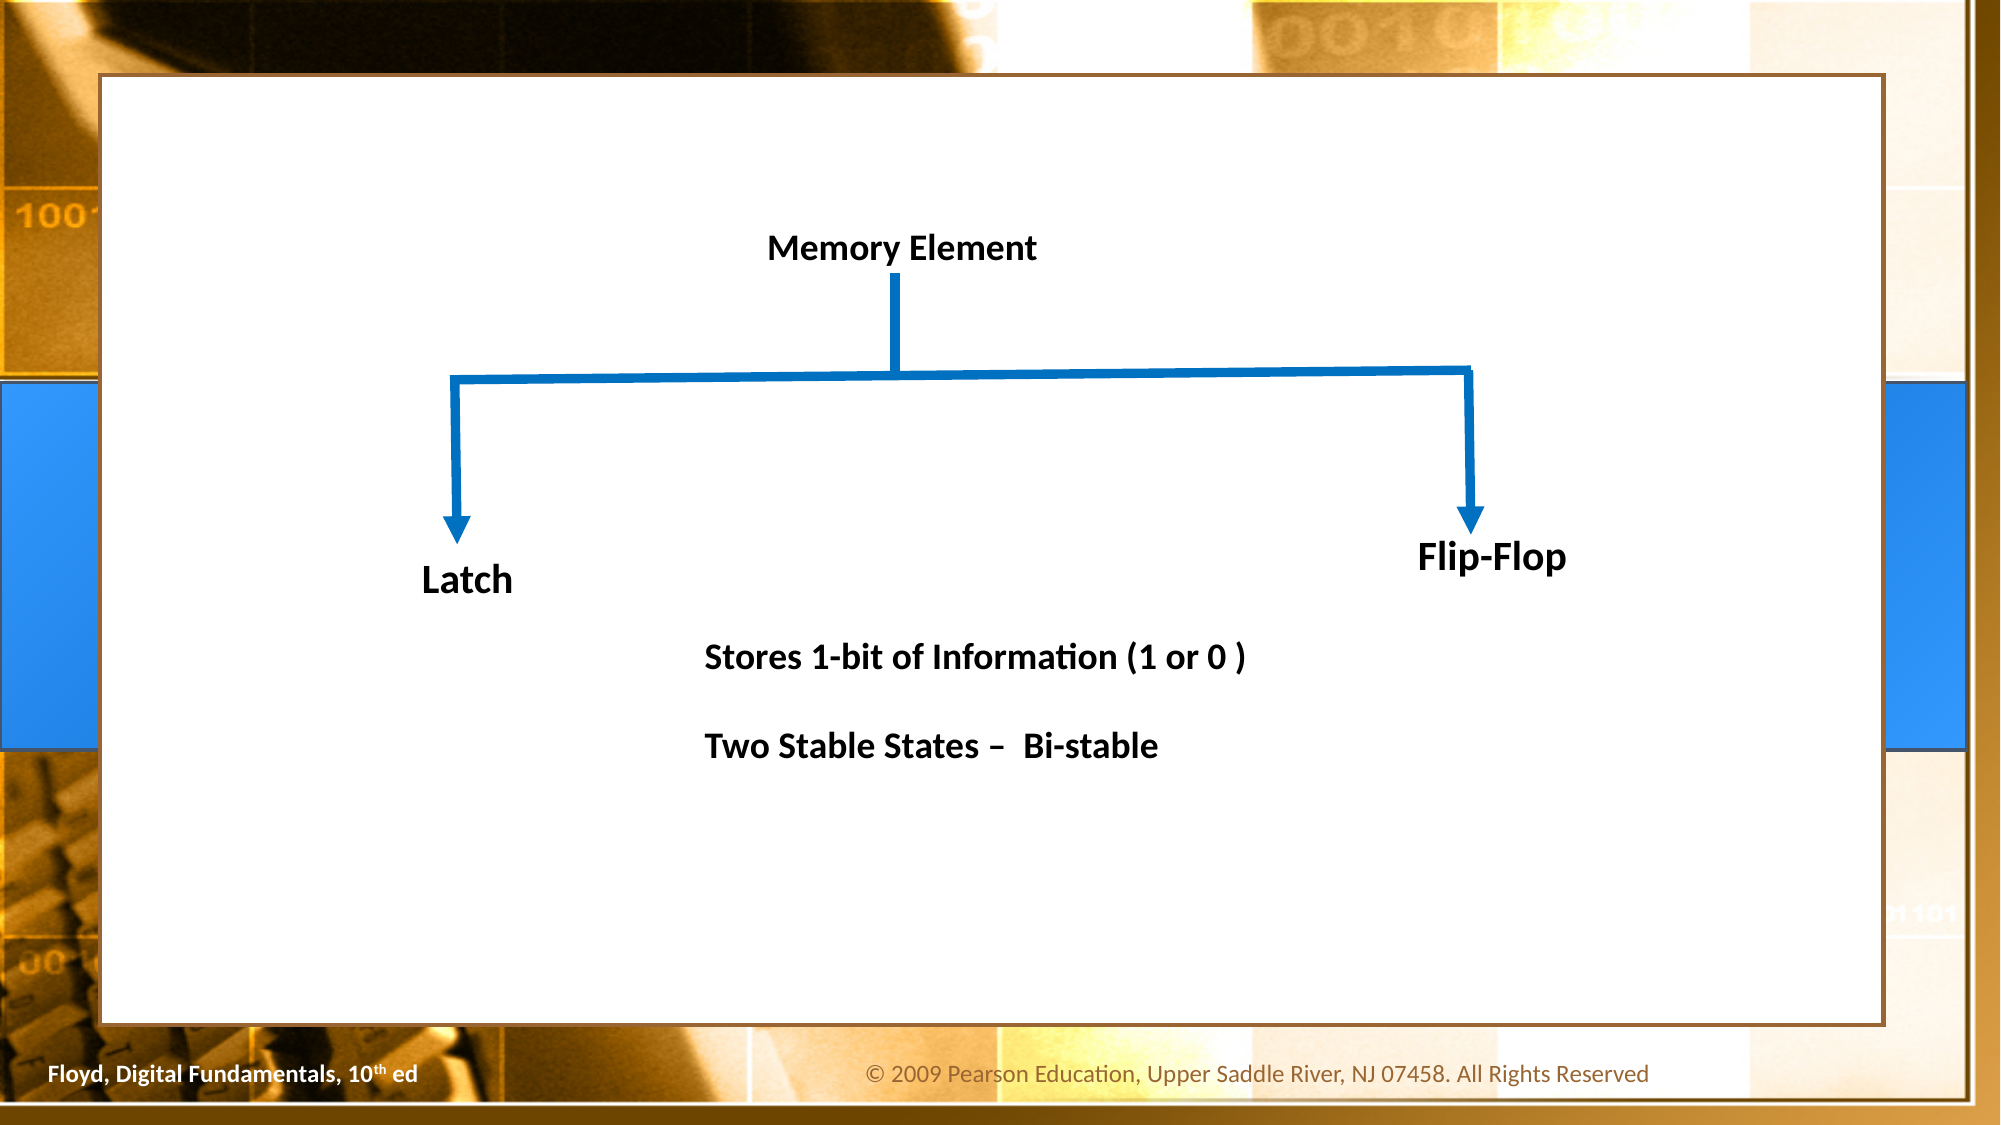

Memory Element
Flip-Flop
Latch
Stores 1-bit of Information (1 or 0 )
Two Stable States –  Bi-stable